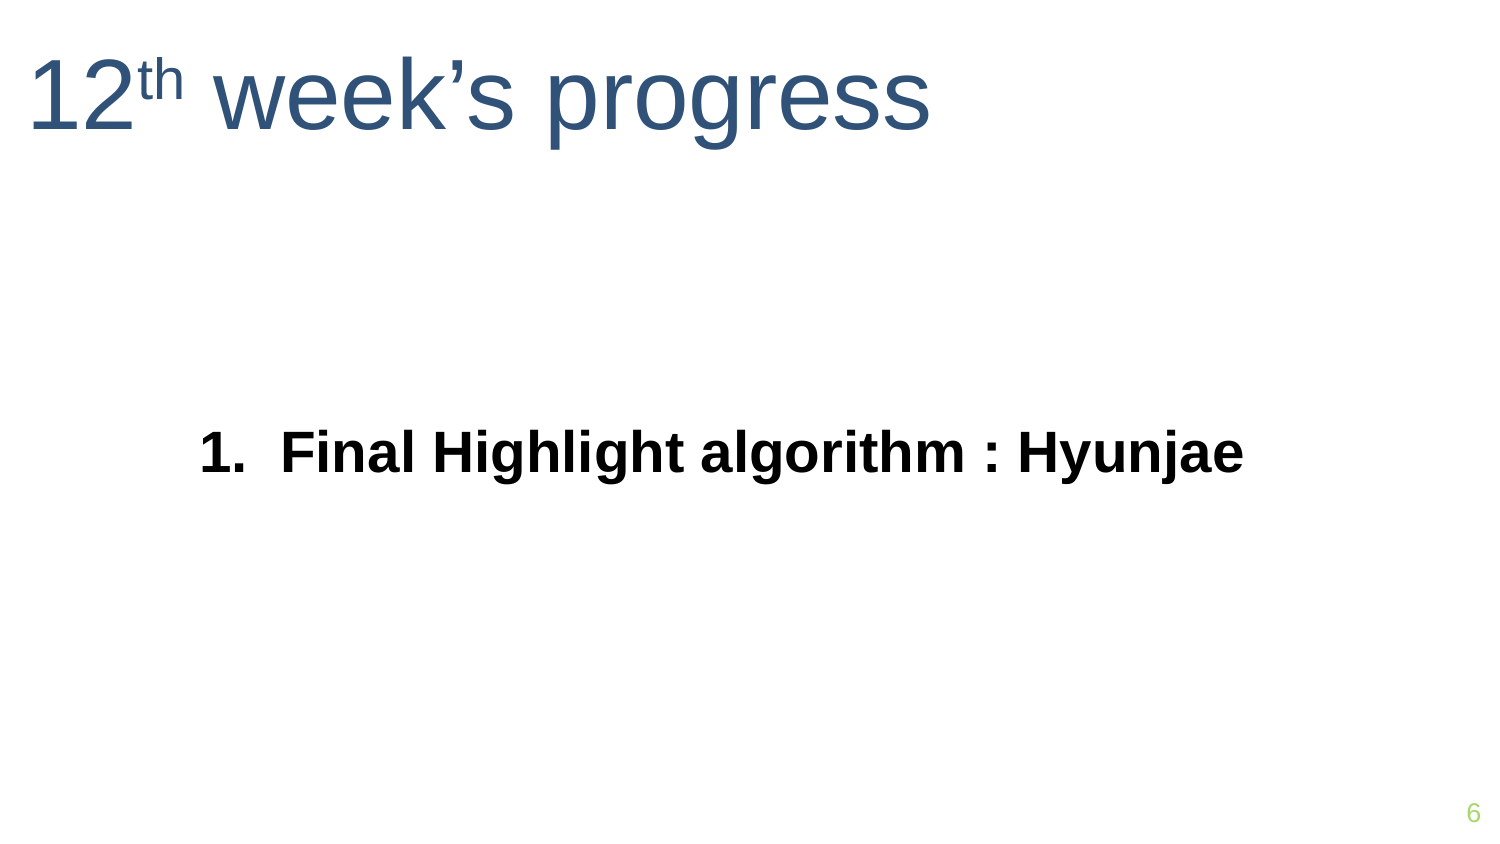

12th week’s progress
1.  Final Highlight algorithm : Hyunjae
6